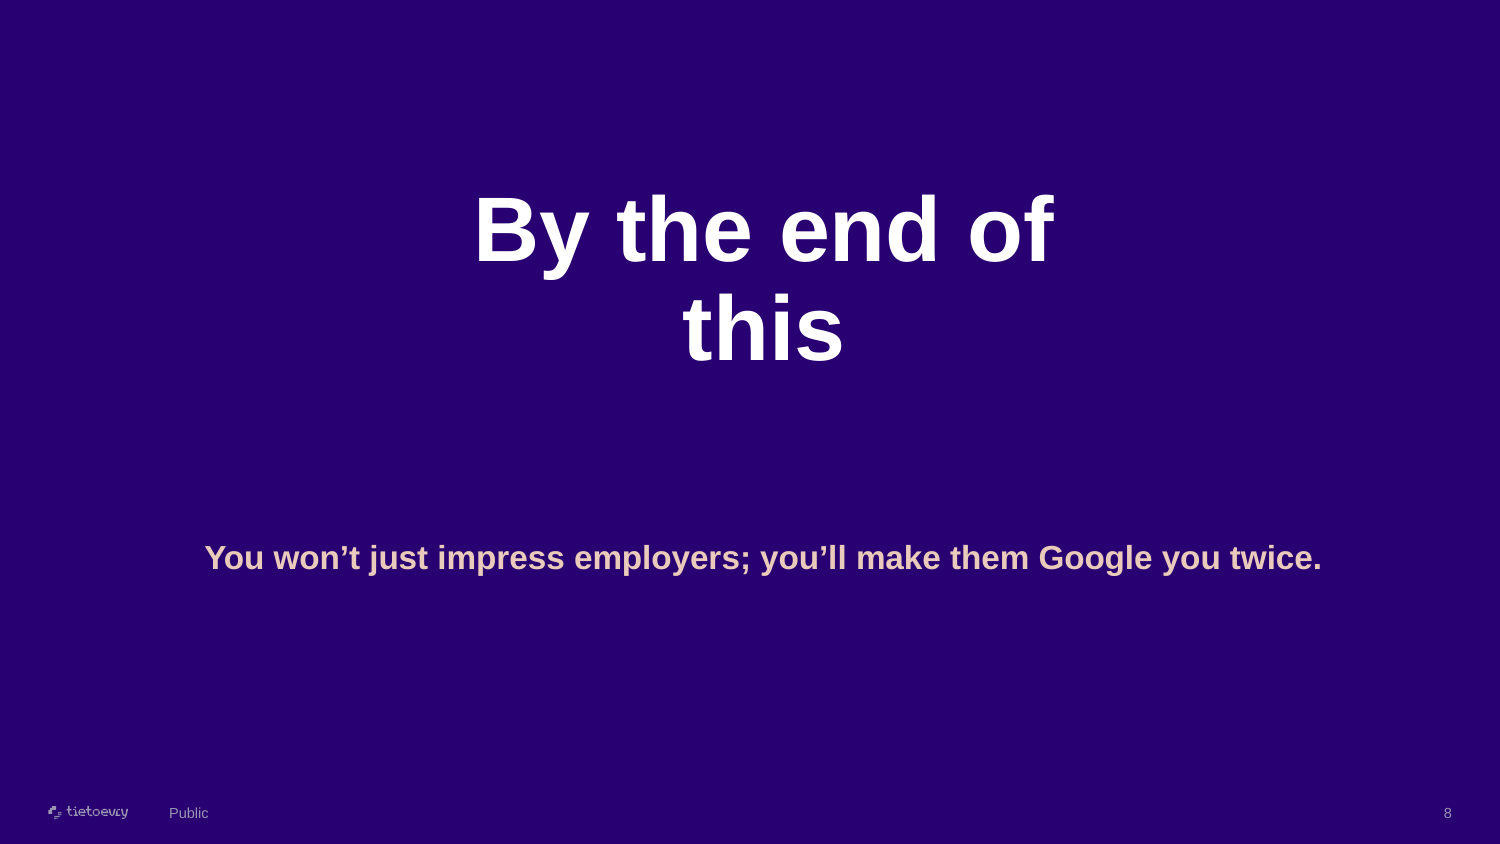

# By the end of this
You won’t just impress employers; you’ll make them Google you twice.
Public
8